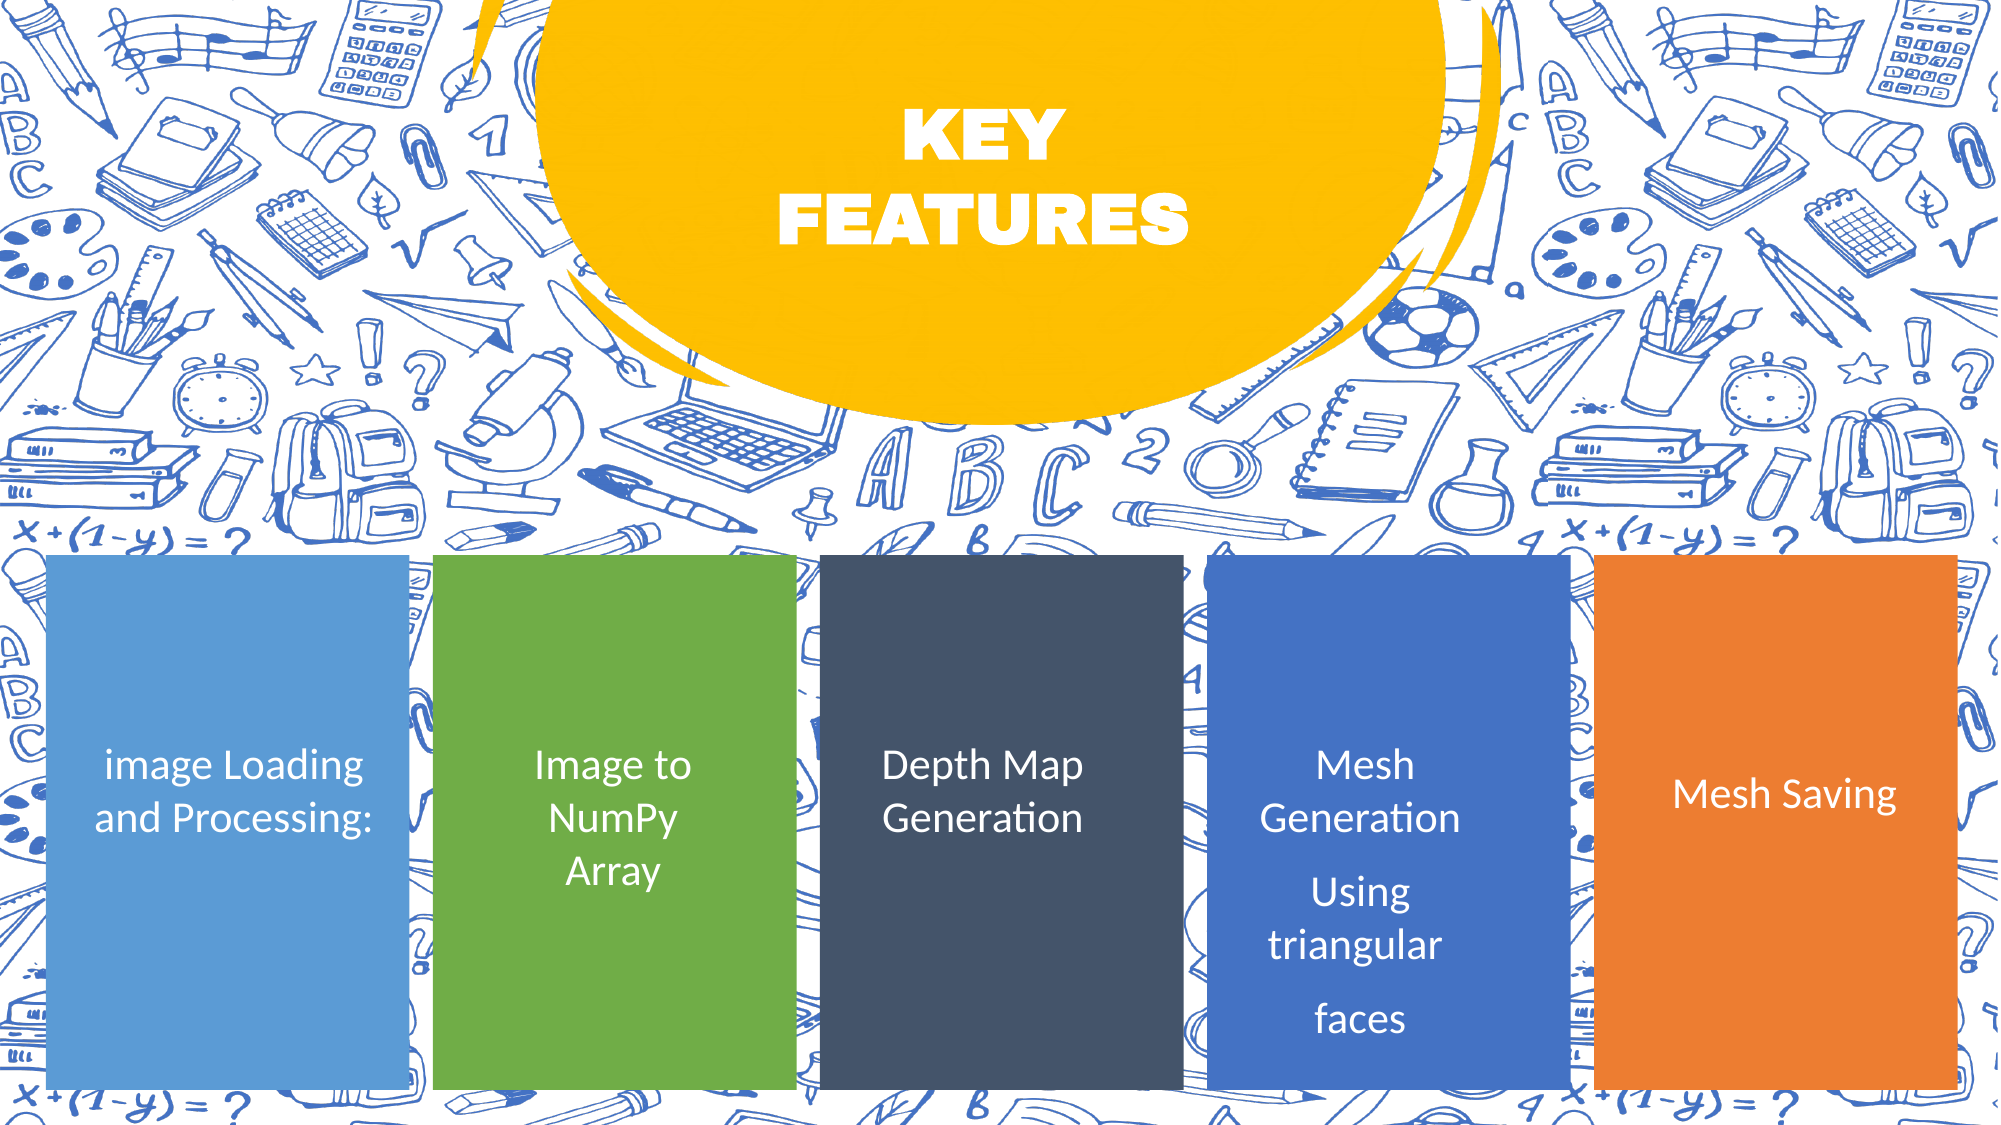

# KEY FEATURES
 Mesh Generation
Using triangular
faces

Depth Map Generation

image Loading and Processing:
Image to NumPy Array

Mesh Saving